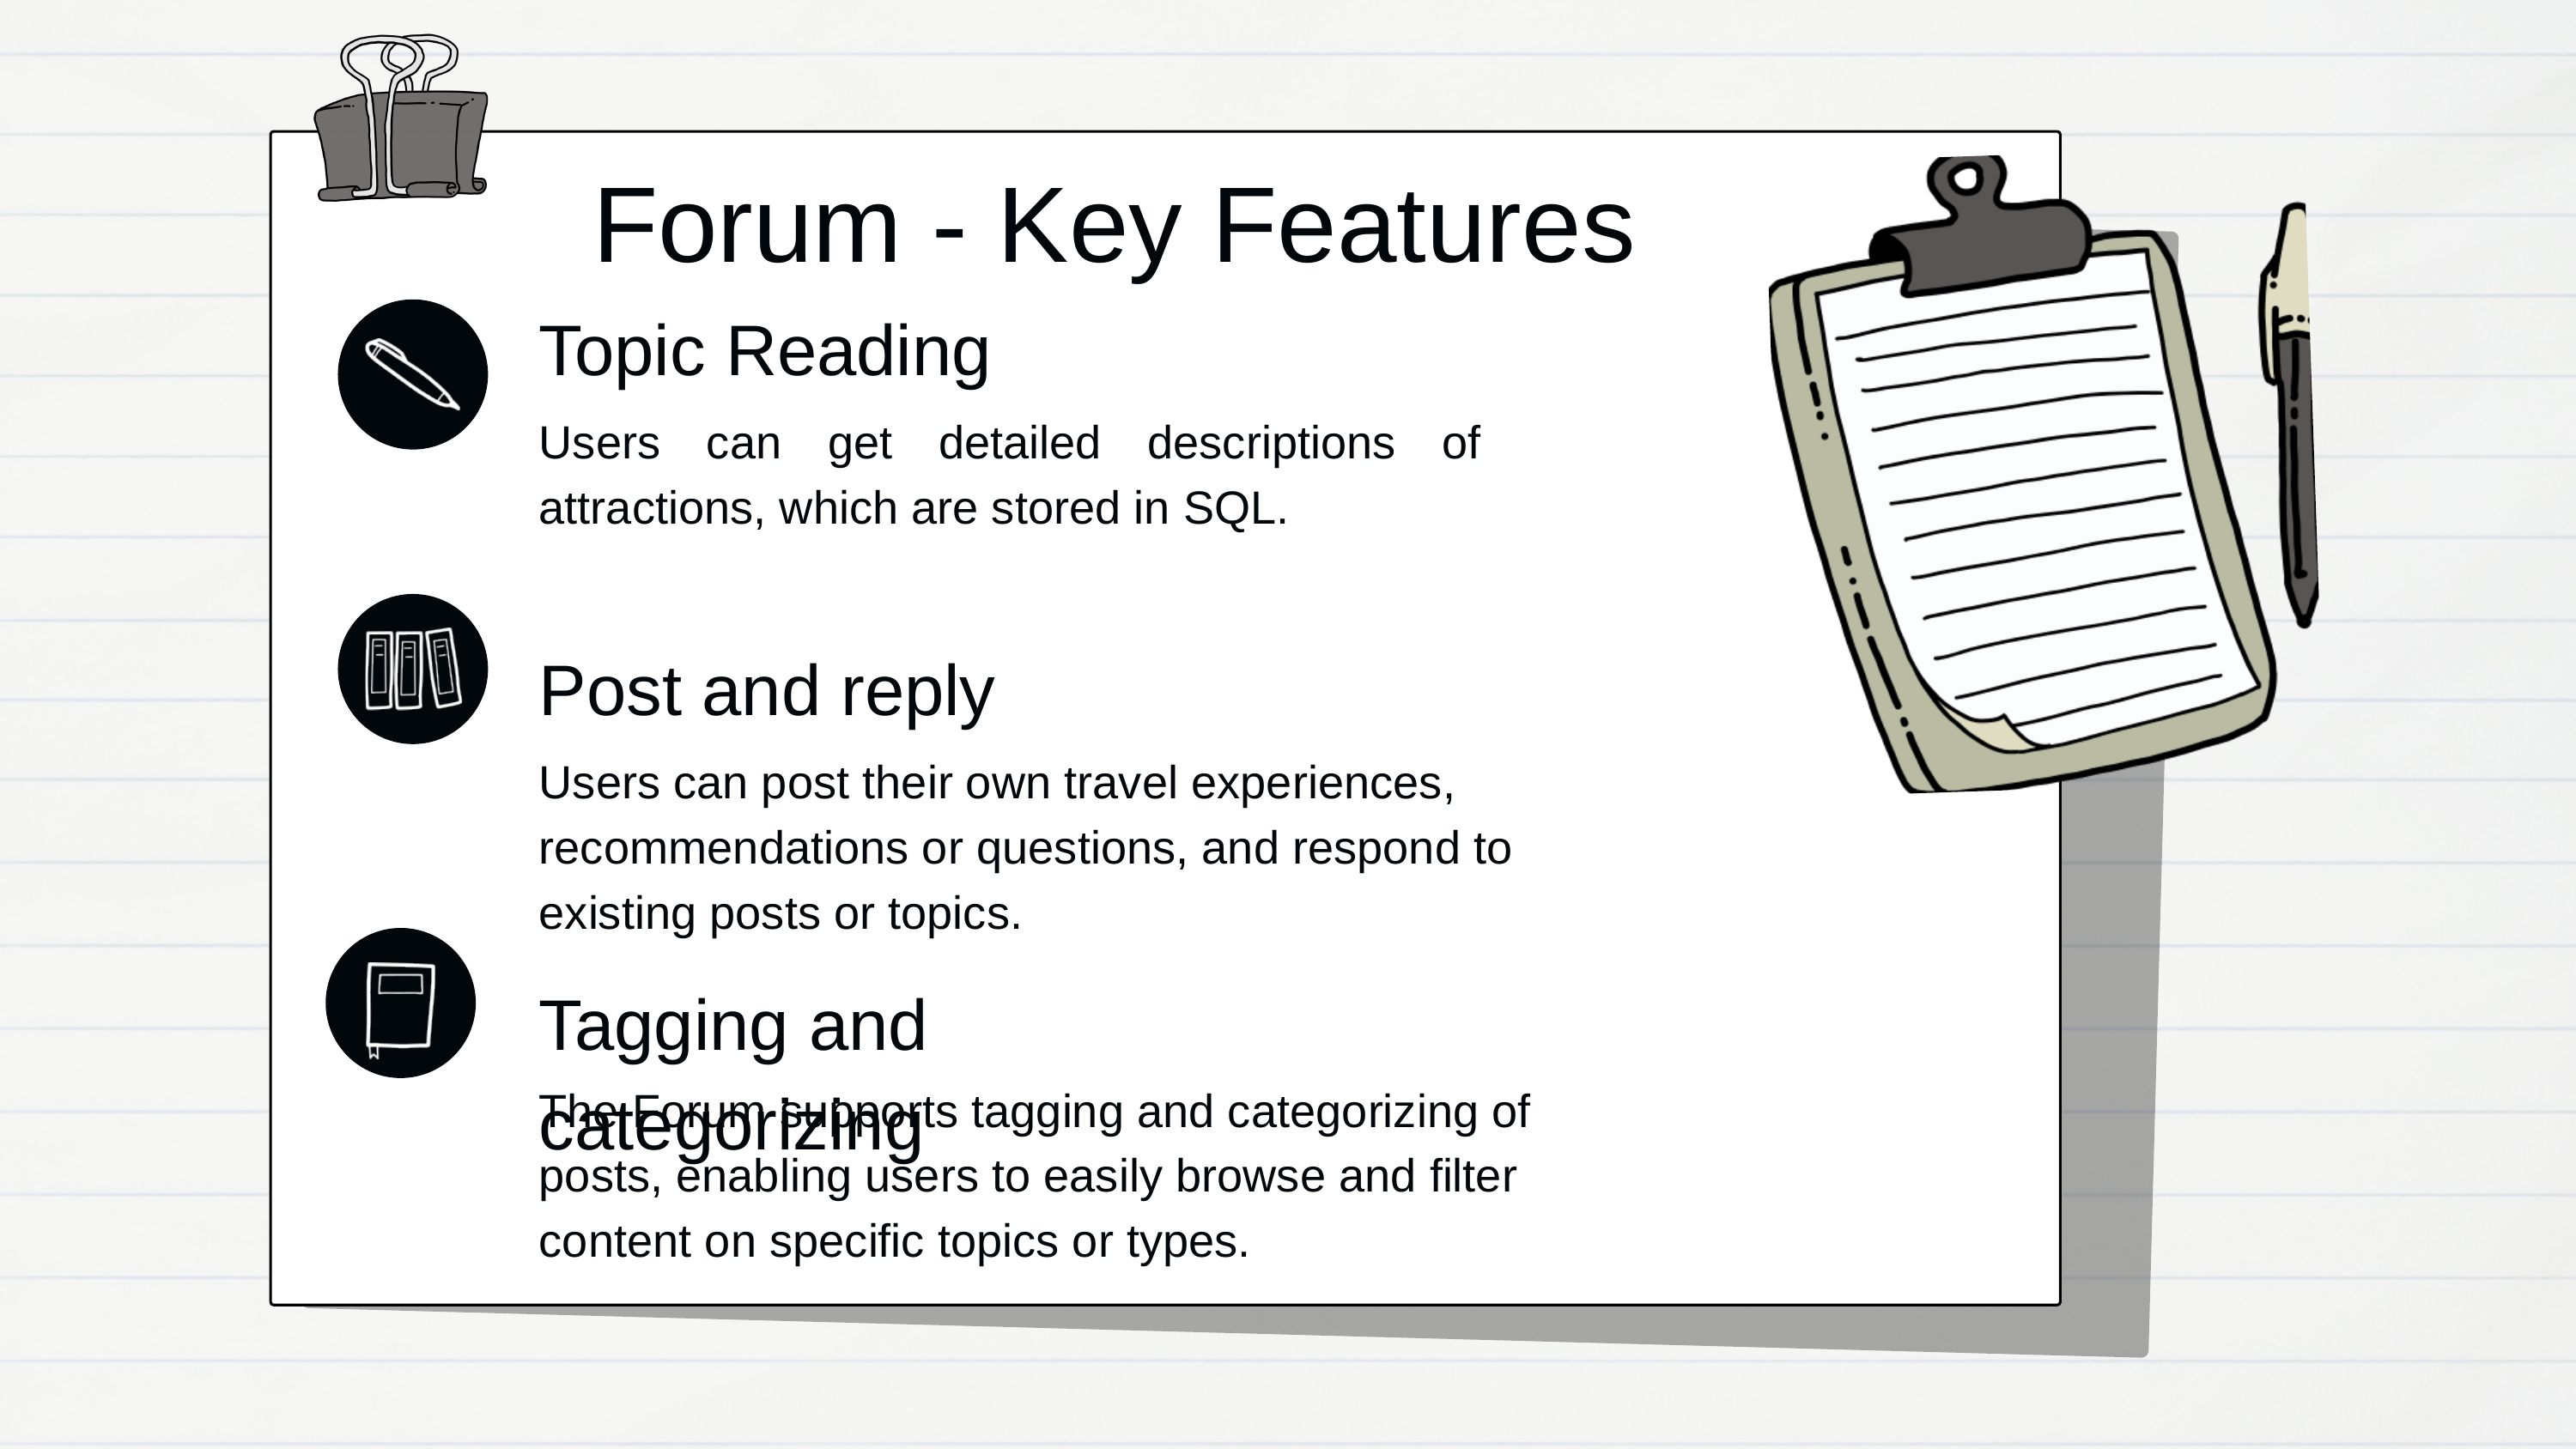

Forum - Key Features

Topic Reading

Users can get detailed descriptions of attractions, which are stored in SQL.

Post and reply
Users can post their own travel experiences, recommendations or questions, and respond to existing posts or topics.

Tagging and categorizing
The Forum supports tagging and categorizing of posts, enabling users to easily browse and filter content on specific topics or types.